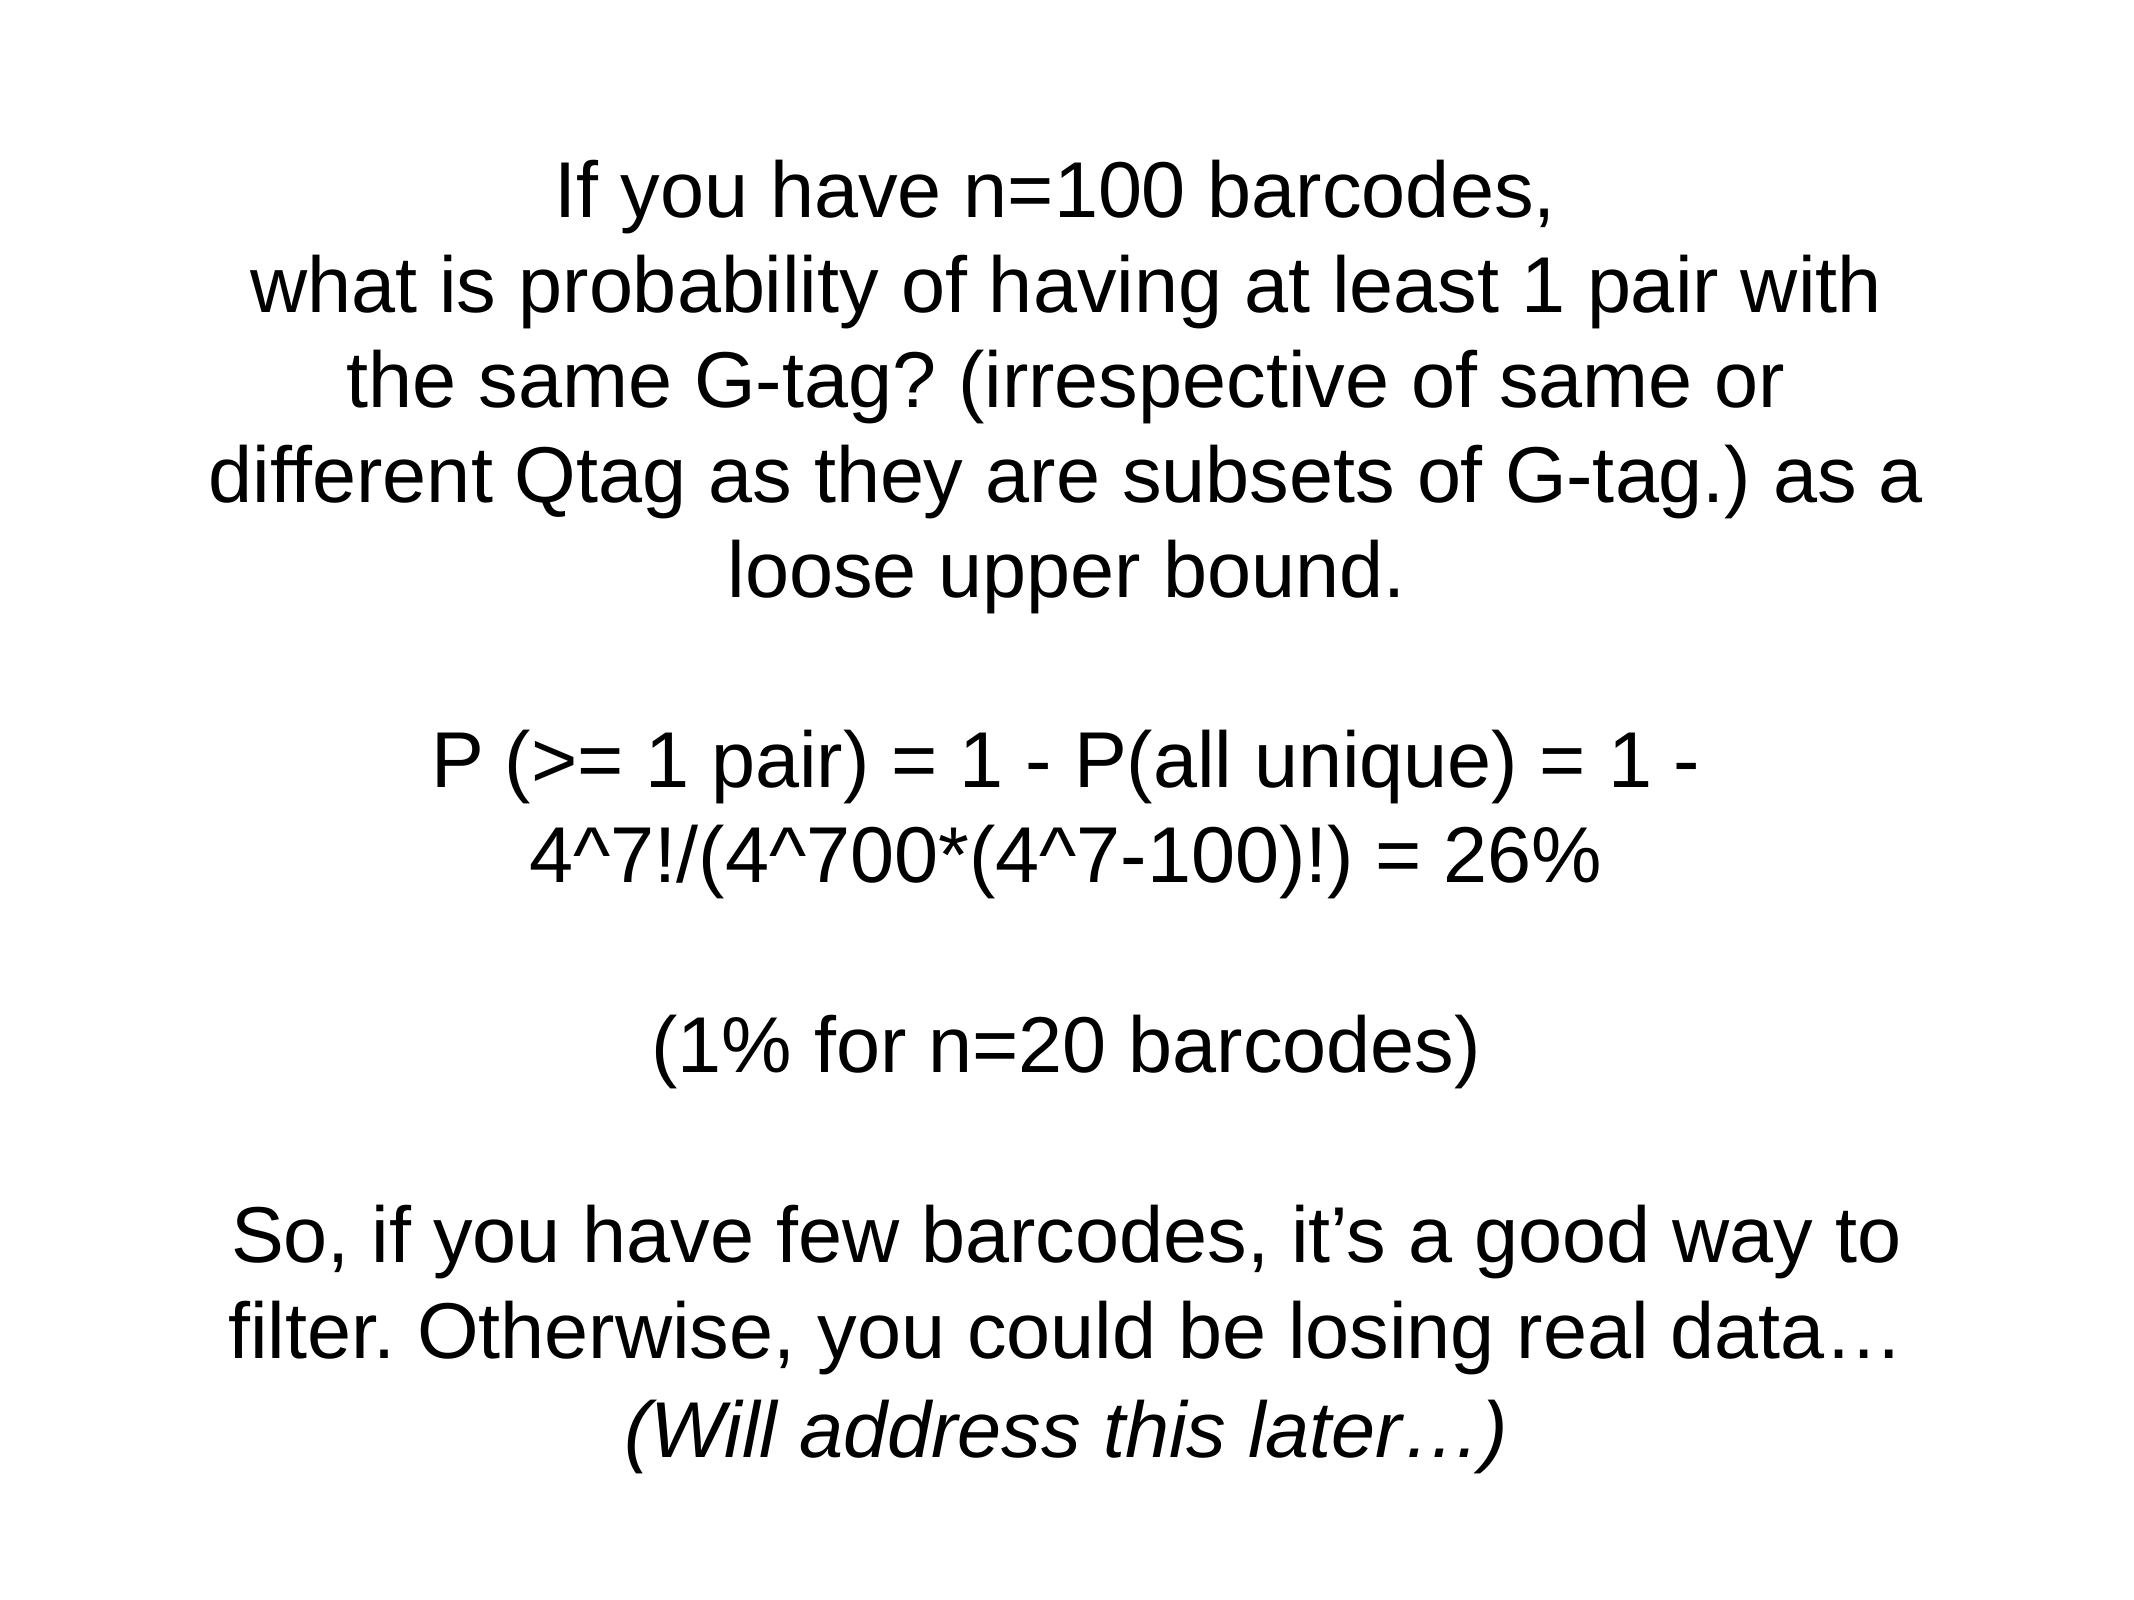

If you have n=100 barcodes,
what is probability of having at least 1 pair with the same G-tag? (irrespective of same or different Qtag as they are subsets of G-tag.) as a loose upper bound.

P (>= 1 pair) = 1 - P(all unique) = 1 - 4^7!/(4^700*(4^7-100)!) = 26%

(1% for n=20 barcodes)

So, if you have few barcodes, it’s a good way to filter. Otherwise, you could be losing real data…
(Will address this later…)